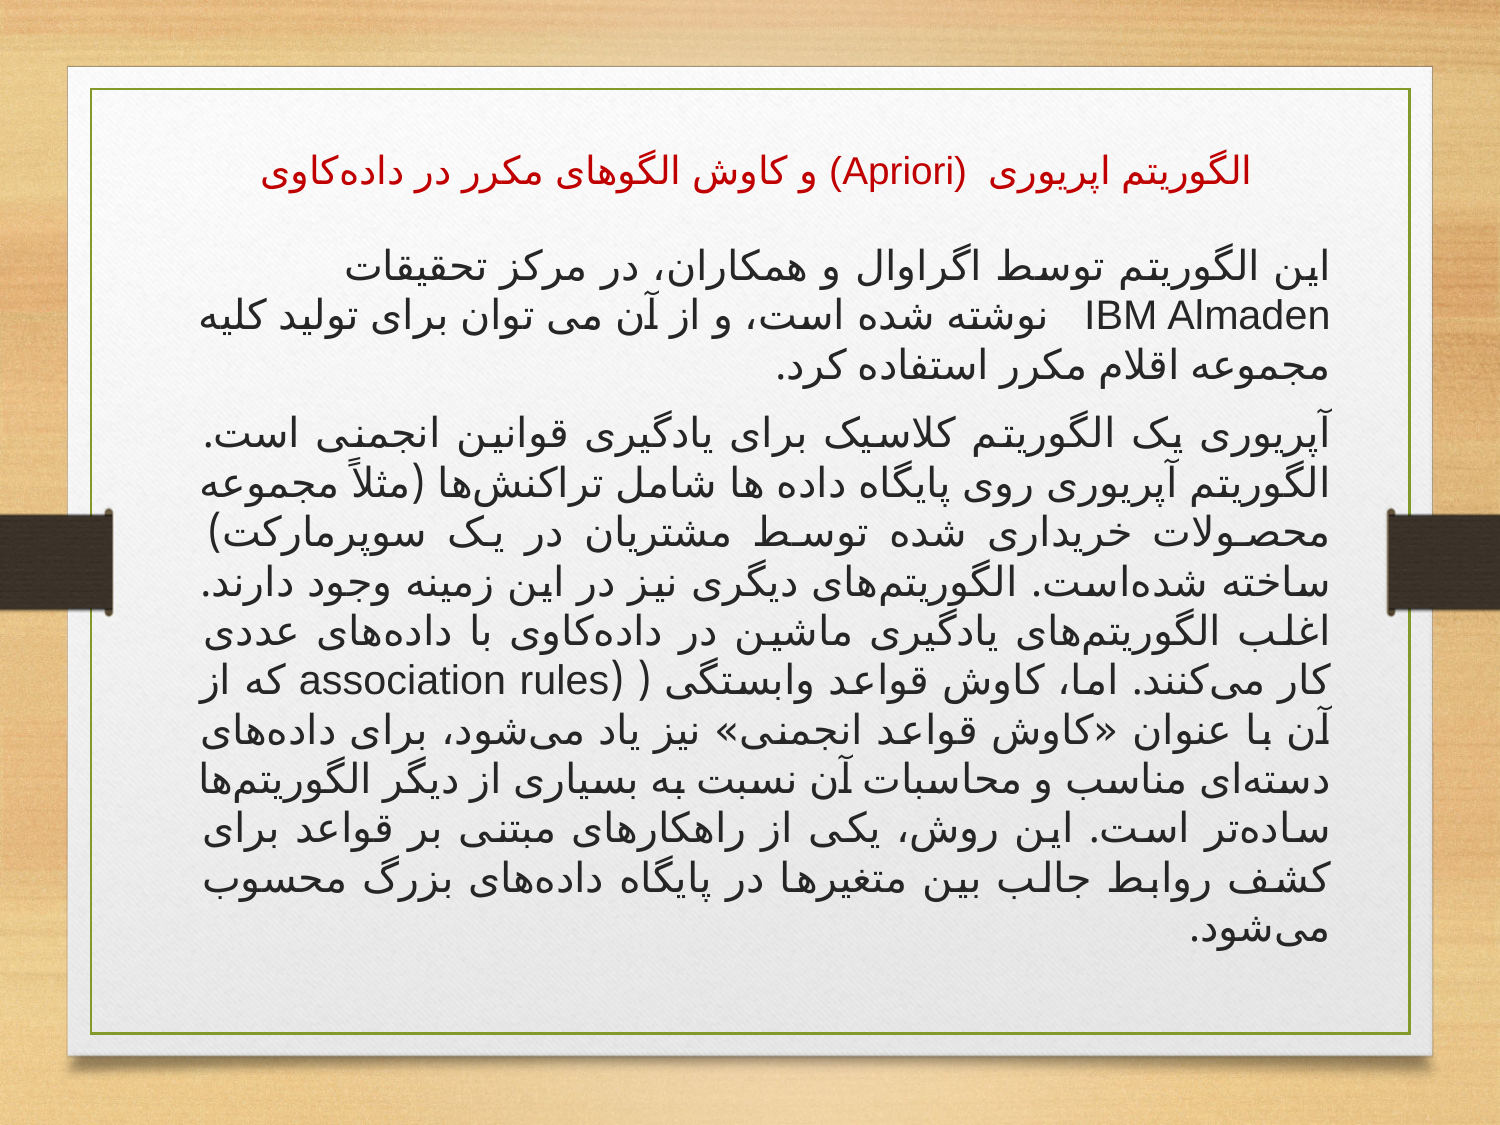

# الگوریتم اپریوری  (Apriori) و کاوش الگوهای مکرر در داده‌کاوی
این الگوریتم توسط اگراوال و همکاران، در مرکز تحقیقات            IBM Almaden   نوشته شده است، و از آن می توان برای تولید کلیه مجموعه اقلام مکرر استفاده کرد.
آپریوری یک الگوریتم کلاسیک برای یادگیری قوانین انجمنی است. الگوریتم آپریوری روی پایگاه داده ها شامل تراکنش‌ها (مثلاً مجموعه محصولات خریداری شده توسط مشتریان در یک سوپرمارکت) ساخته شده‌است. الگوریتم‌های دیگری نیز در این زمینه وجود دارند. اغلب الگوریتم‌های یادگیری ماشین در داده‌کاوی با داده‌های عددی کار می‌کنند. اما، کاوش قواعد وابستگی ( (association rules که از آن با عنوان «کاوش قواعد انجمنی» نیز یاد می‌شود، برای داده‌های دسته‌ای مناسب و محاسبات آن نسبت به بسیاری از دیگر الگوریتم‌ها ساده‌تر است. این روش، یکی از راهکارهای مبتنی بر قواعد برای کشف روابط جالب بین متغیرها در پایگاه داده‌های بزرگ محسوب می‌شود.